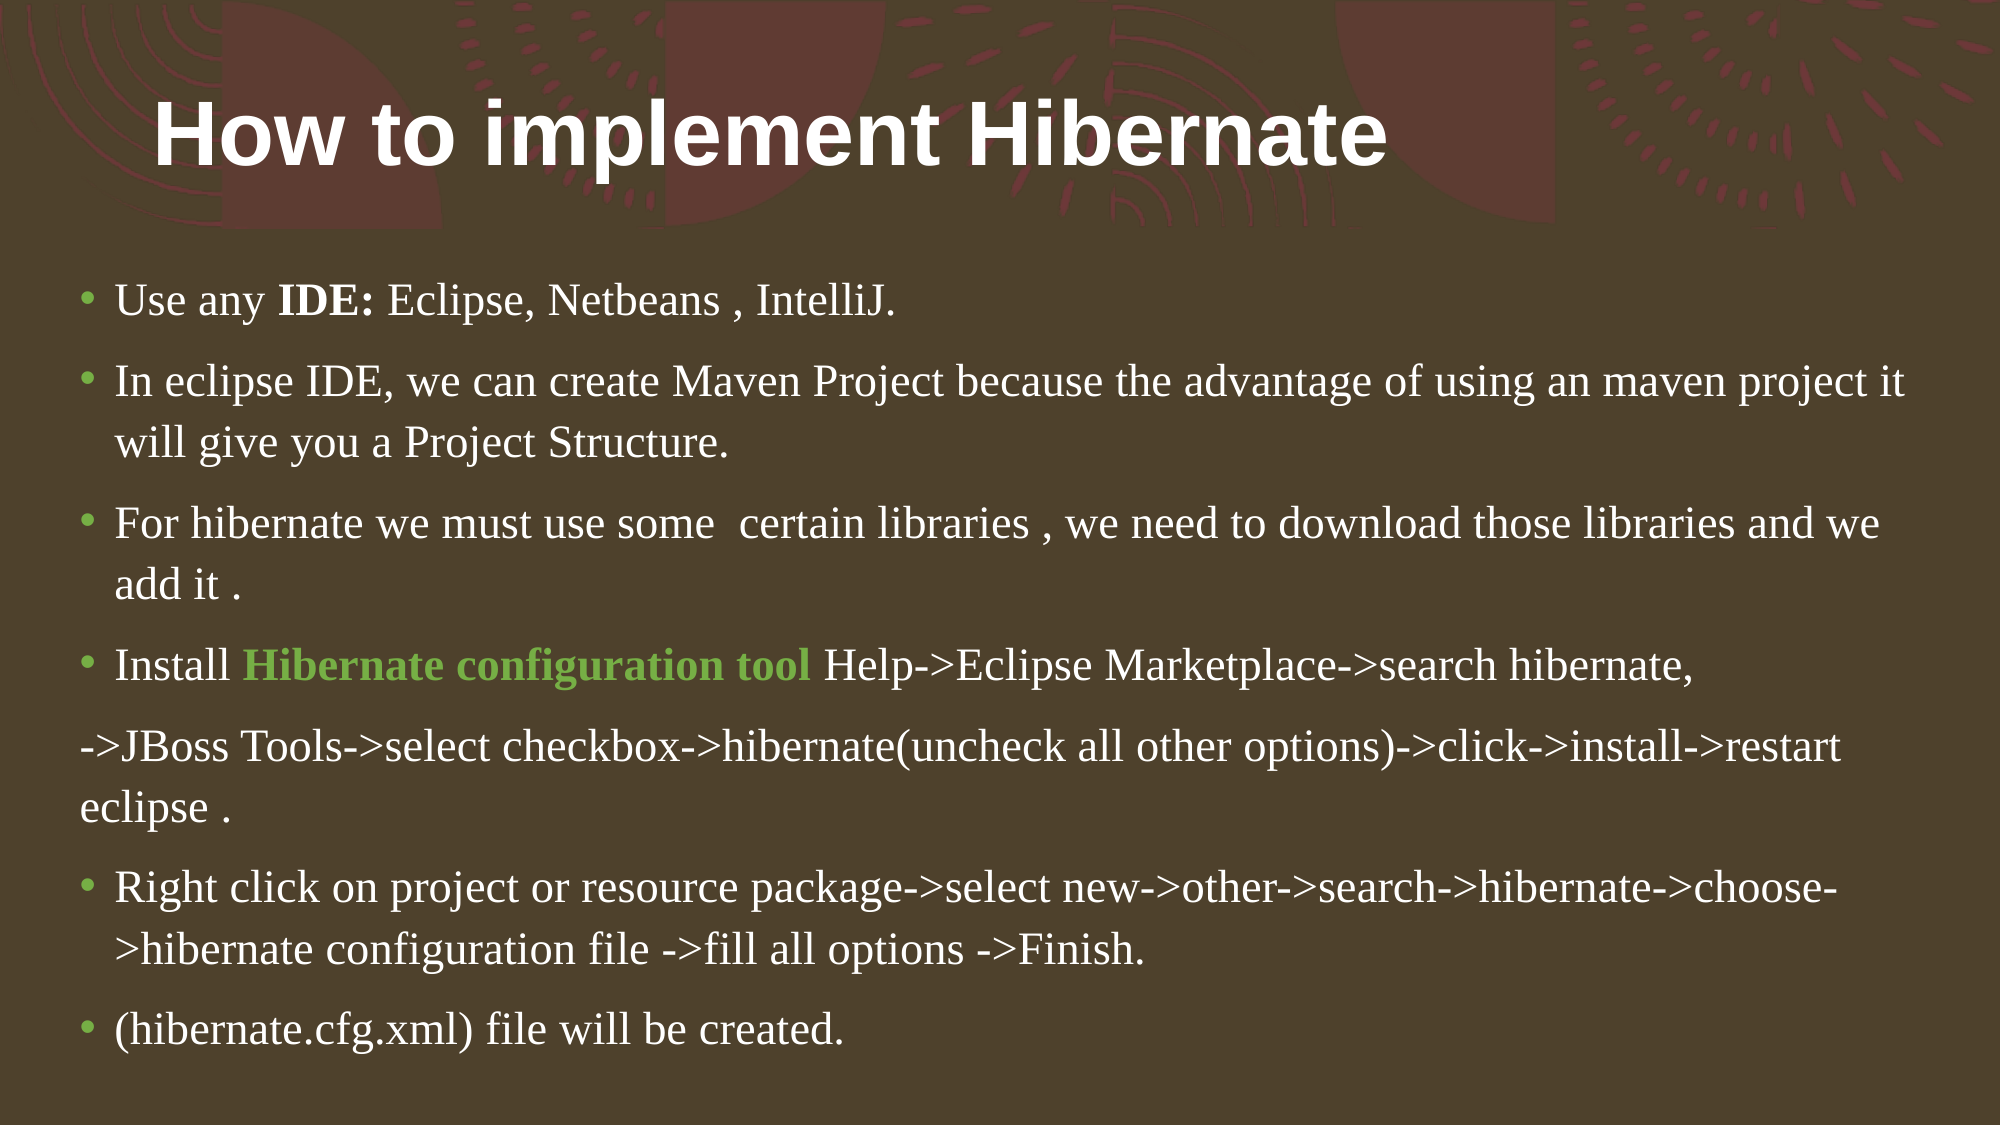

# How to implement Hibernate
Use any IDE: Eclipse, Netbeans , IntelliJ.
In eclipse IDE, we can create Maven Project because the advantage of using an maven project it will give you a Project Structure.
For hibernate we must use some  certain libraries , we need to download those libraries and we add it .
Install Hibernate configuration tool Help->Eclipse Marketplace->search hibernate,
->JBoss Tools->select checkbox->hibernate(uncheck all other options)->click->install->restart eclipse .
Right click on project or resource package->select new->other->search->hibernate->choose->hibernate configuration file ->fill all options ->Finish.
(hibernate.cfg.xml) file will be created.